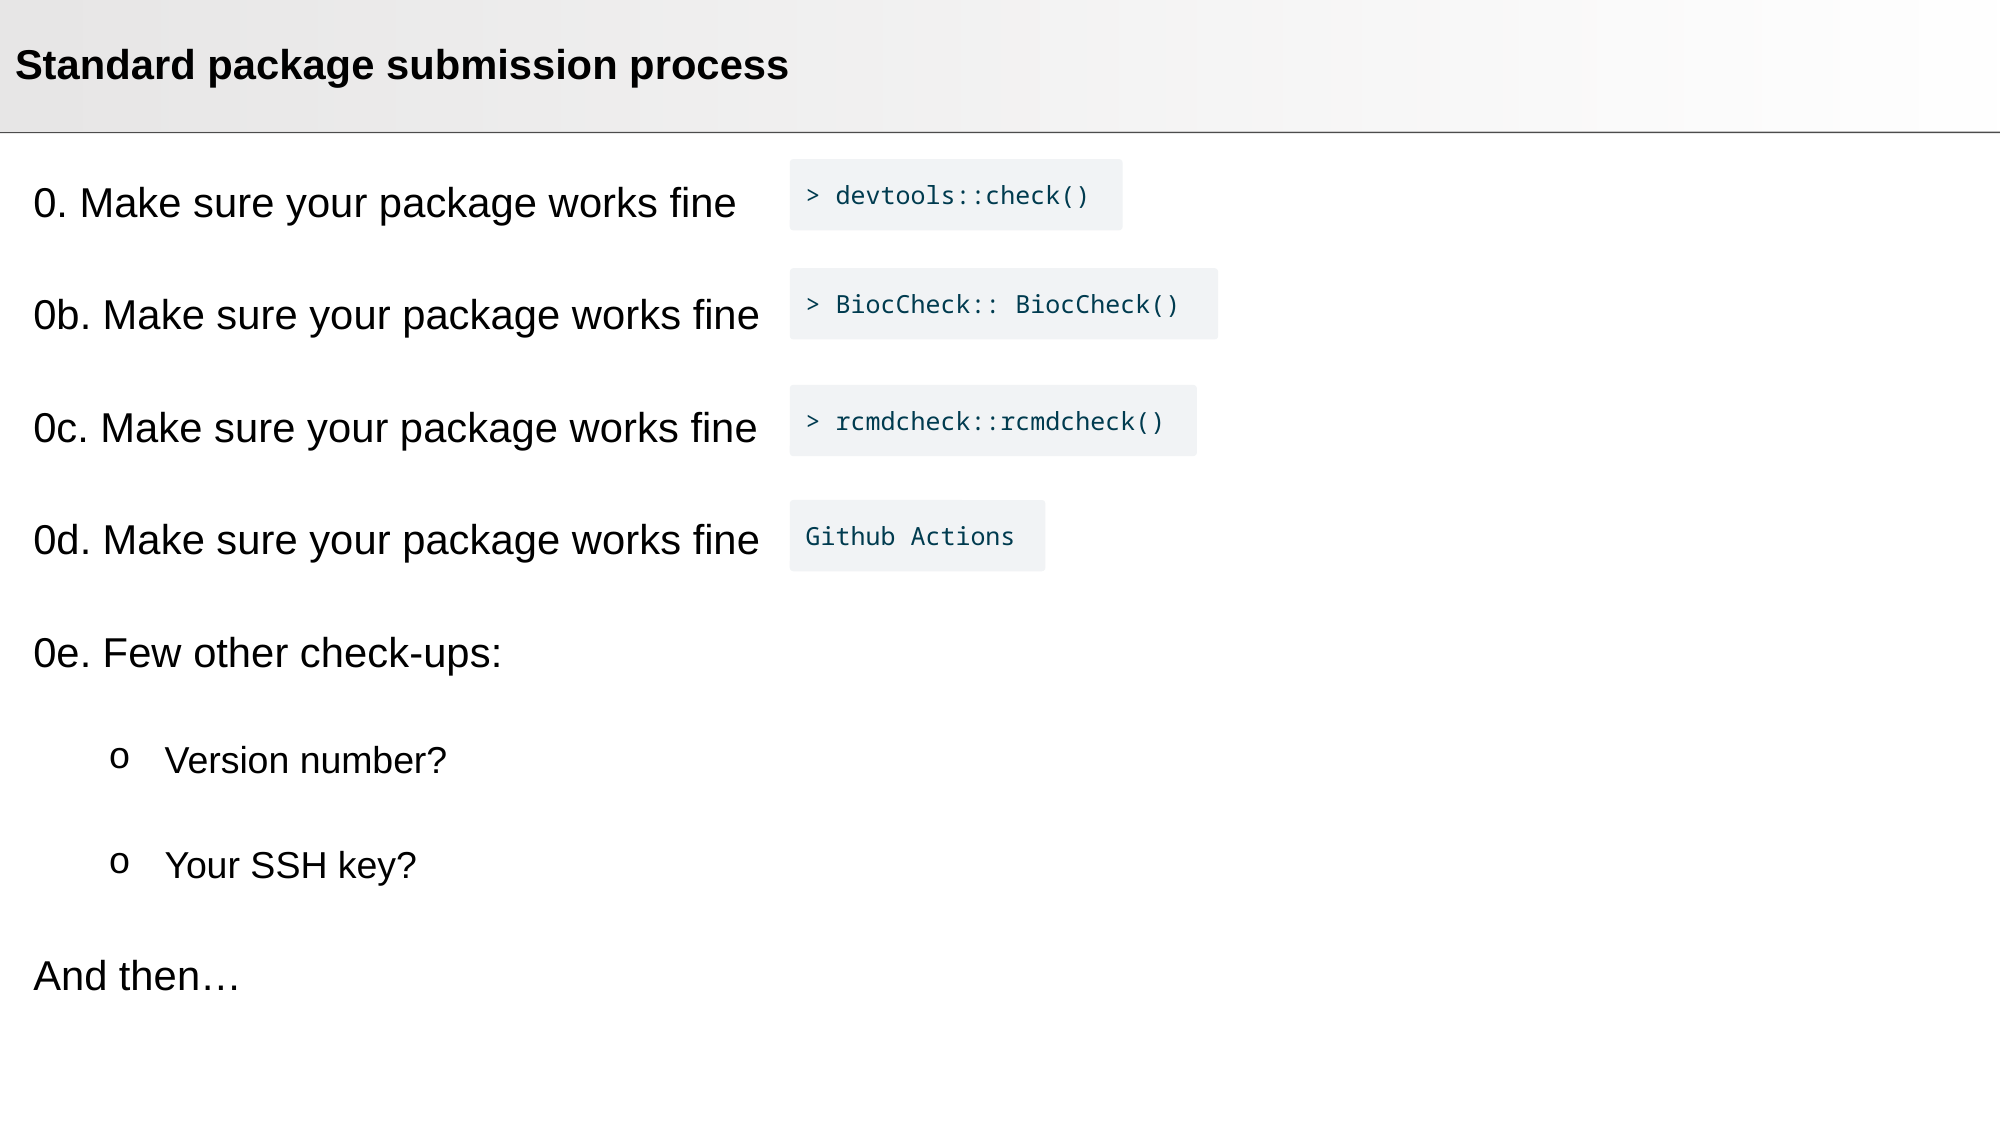

# Standard package submission process
0. Make sure your package works fine
0b. Make sure your package works fine
0c. Make sure your package works fine
0d. Make sure your package works fine
0e. Few other check-ups:
Version number?
Your SSH key?
And then…

> devtools::check()
> BiocCheck:: BiocCheck()
> rcmdcheck::rcmdcheck()
Github Actions